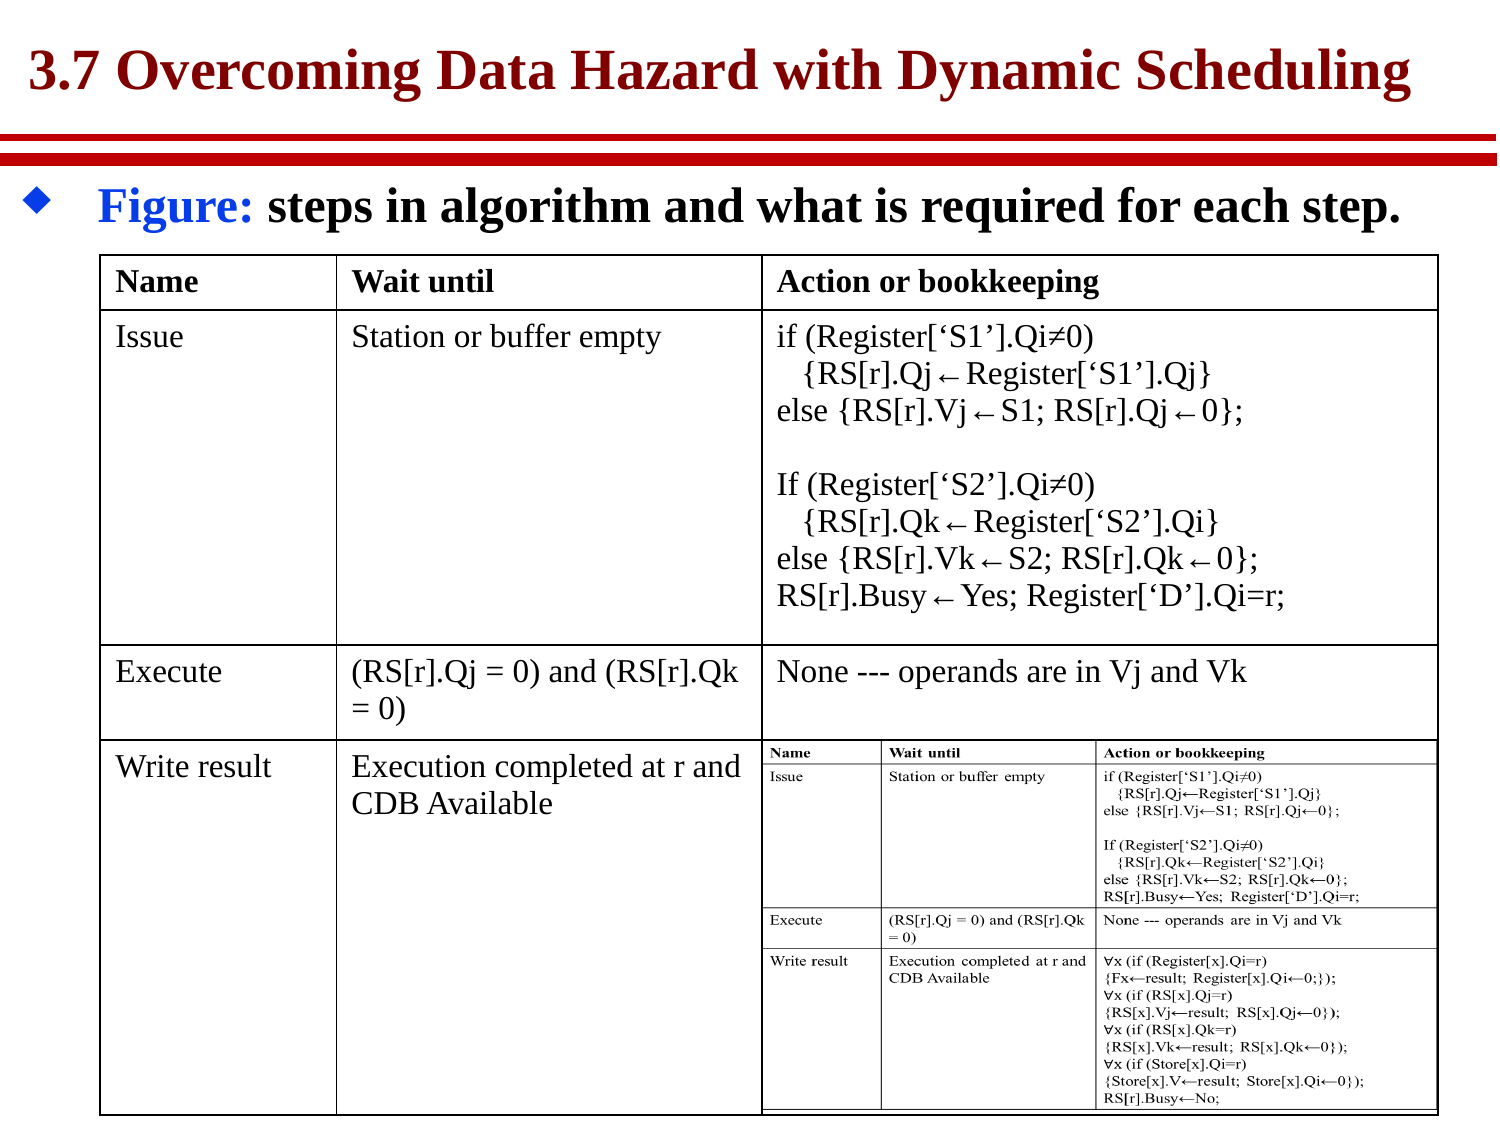

# 3.7 Overcoming Data Hazard with Dynamic Scheduling
Figure: steps in algorithm and what is required for each step.
| Name | Wait until | Action or bookkeeping |
| --- | --- | --- |
| Issue | Station or buffer empty | if (Register[‘S1’].Qi≠0) {RS[r].Qj←Register[‘S1’].Qj} else {RS[r].Vj←S1; RS[r].Qj←0}; If (Register[‘S2’].Qi≠0) {RS[r].Qk←Register[‘S2’].Qi} else {RS[r].Vk←S2; RS[r].Qk←0}; RS[r].Busy←Yes; Register[‘D’].Qi=r; |
| Execute | (RS[r].Qj = 0) and (RS[r].Qk = 0) | None --- operands are in Vj and Vk |
| Write result | Execution completed at r and CDB Available |  |